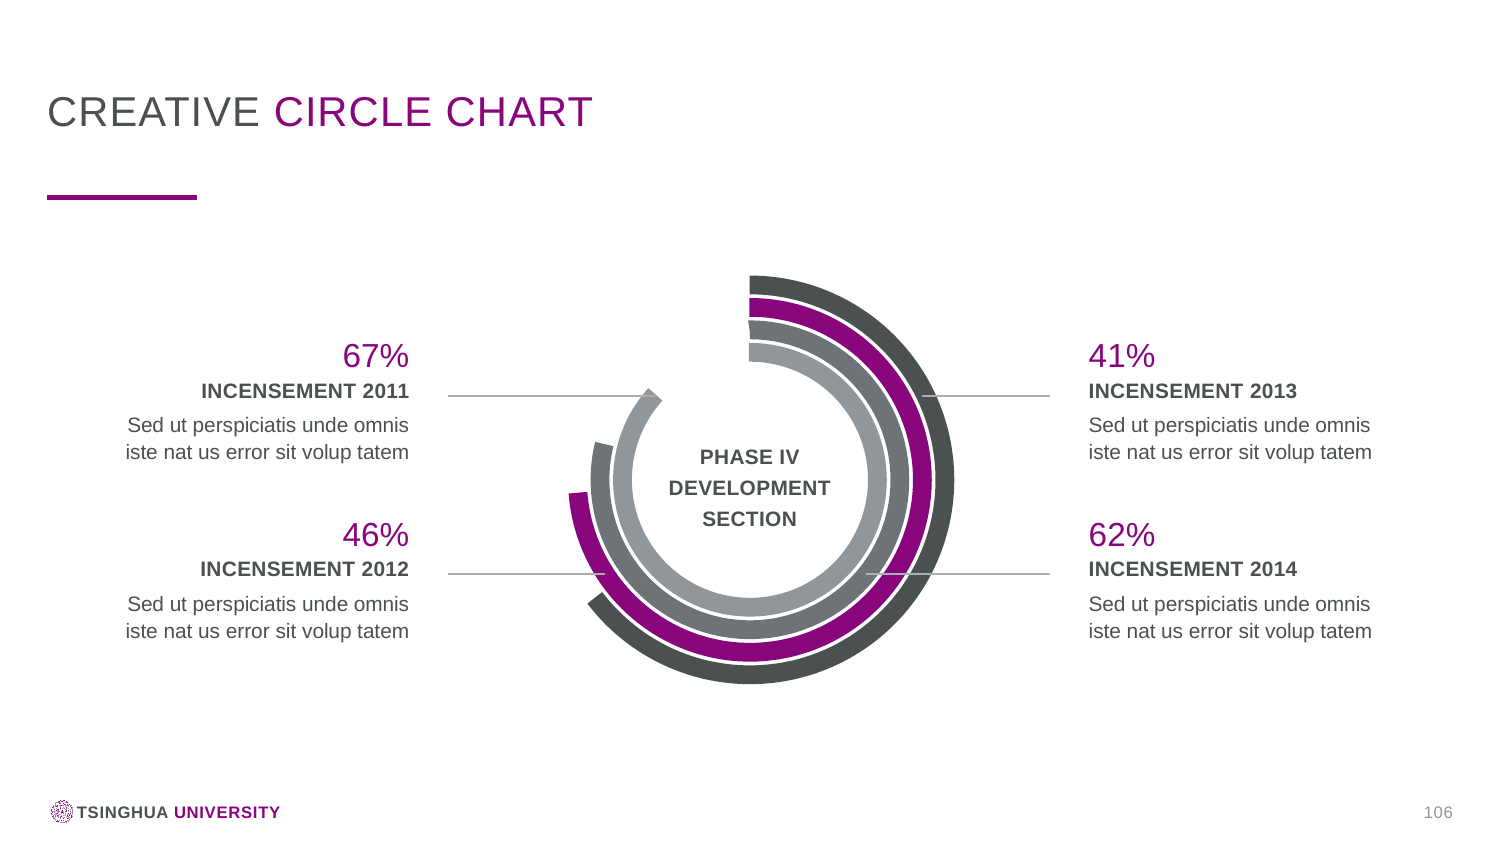

Creative circle chart

67%
41%
Incensement 2011
Incensement 2013
Sed ut perspiciatis unde omnis iste nat us error sit volup tatem
Sed ut perspiciatis unde omnis iste nat us error sit volup tatem
Phase IV
Development
Section
46%
62%
Incensement 2012
Incensement 2014
Sed ut perspiciatis unde omnis iste nat us error sit volup tatem
Sed ut perspiciatis unde omnis iste nat us error sit volup tatem